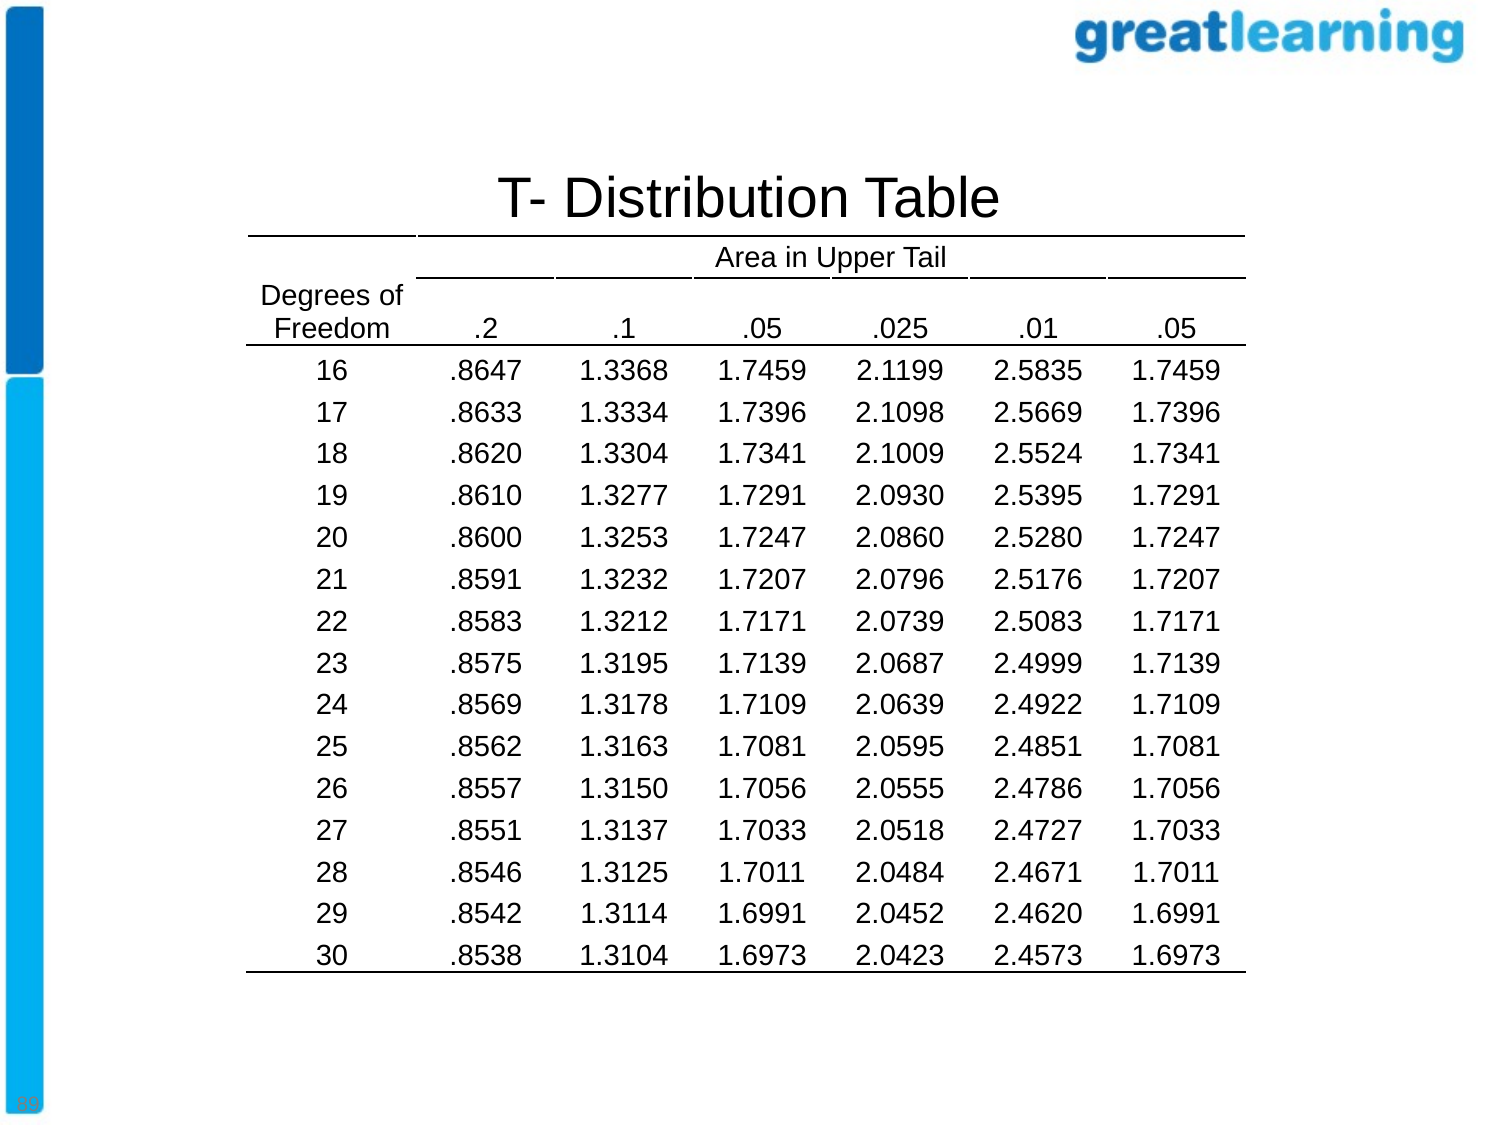

# T- Distribution Table
| Degrees of Freedom | Area in Upper Tail |  |  |  |  |  |
| --- | --- | --- | --- | --- | --- | --- |
|  | .2 | .1 | .05 | .025 | .01 | .05 |
| 16 | .8647 | 1.3368 | 1.7459 | 2.1199 | 2.5835 | 1.7459 |
| 17 | .8633 | 1.3334 | 1.7396 | 2.1098 | 2.5669 | 1.7396 |
| 18 | .8620 | 1.3304 | 1.7341 | 2.1009 | 2.5524 | 1.7341 |
| 19 | .8610 | 1.3277 | 1.7291 | 2.0930 | 2.5395 | 1.7291 |
| 20 | .8600 | 1.3253 | 1.7247 | 2.0860 | 2.5280 | 1.7247 |
| 21 | .8591 | 1.3232 | 1.7207 | 2.0796 | 2.5176 | 1.7207 |
| 22 | .8583 | 1.3212 | 1.7171 | 2.0739 | 2.5083 | 1.7171 |
| 23 | .8575 | 1.3195 | 1.7139 | 2.0687 | 2.4999 | 1.7139 |
| 24 | .8569 | 1.3178 | 1.7109 | 2.0639 | 2.4922 | 1.7109 |
| 25 | .8562 | 1.3163 | 1.7081 | 2.0595 | 2.4851 | 1.7081 |
| 26 | .8557 | 1.3150 | 1.7056 | 2.0555 | 2.4786 | 1.7056 |
| 27 | .8551 | 1.3137 | 1.7033 | 2.0518 | 2.4727 | 1.7033 |
| 28 | .8546 | 1.3125 | 1.7011 | 2.0484 | 2.4671 | 1.7011 |
| 29 | .8542 | 1.3114 | 1.6991 | 2.0452 | 2.4620 | 1.6991 |
| 30 | .8538 | 1.3104 | 1.6973 | 2.0423 | 2.4573 | 1.6973 |